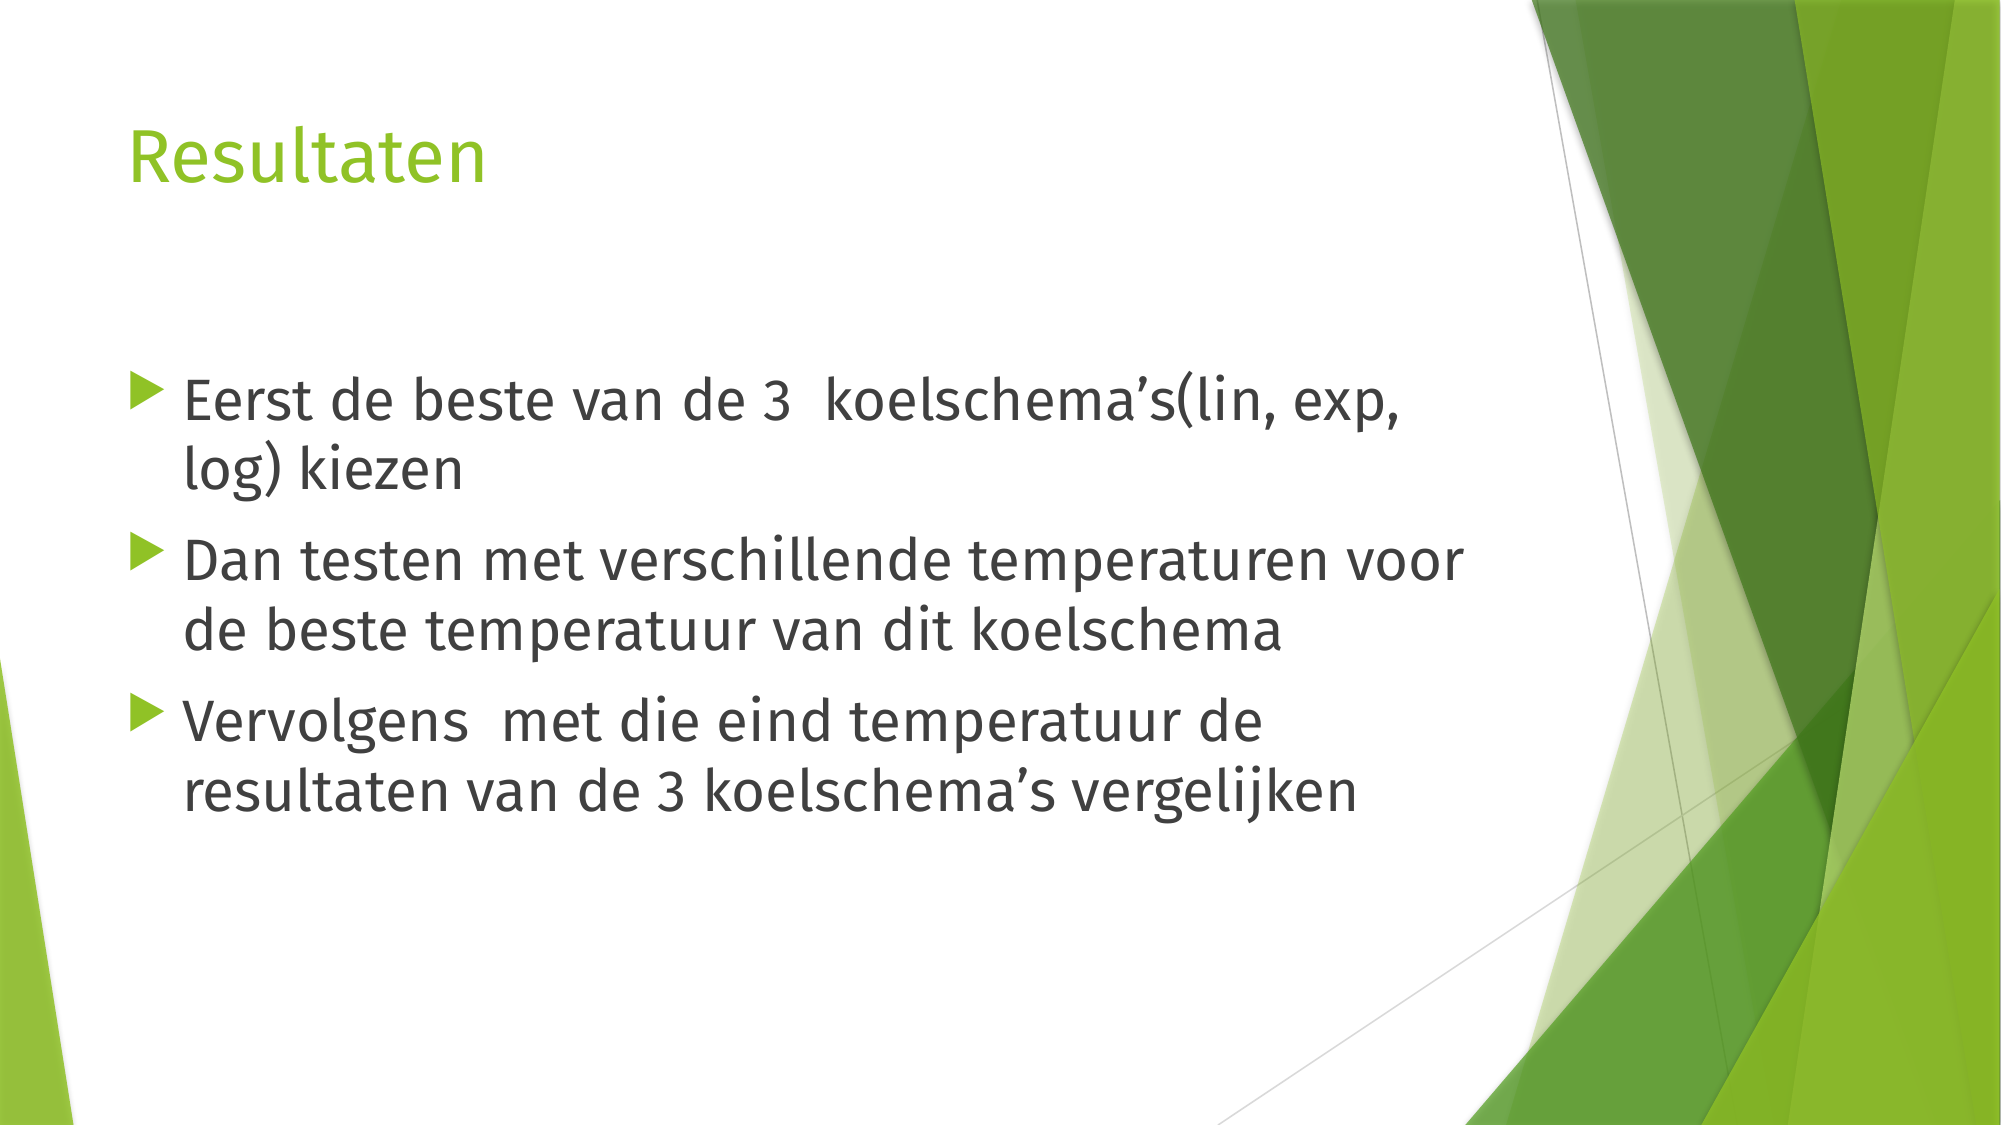

# Resultaten
Eerst de beste van de 3  koelschema’s(lin, exp, log) kiezen
Dan testen met verschillende temperaturen voor de beste temperatuur van dit koelschema
Vervolgens  met die eind temperatuur de resultaten van de 3 koelschema’s vergelijken